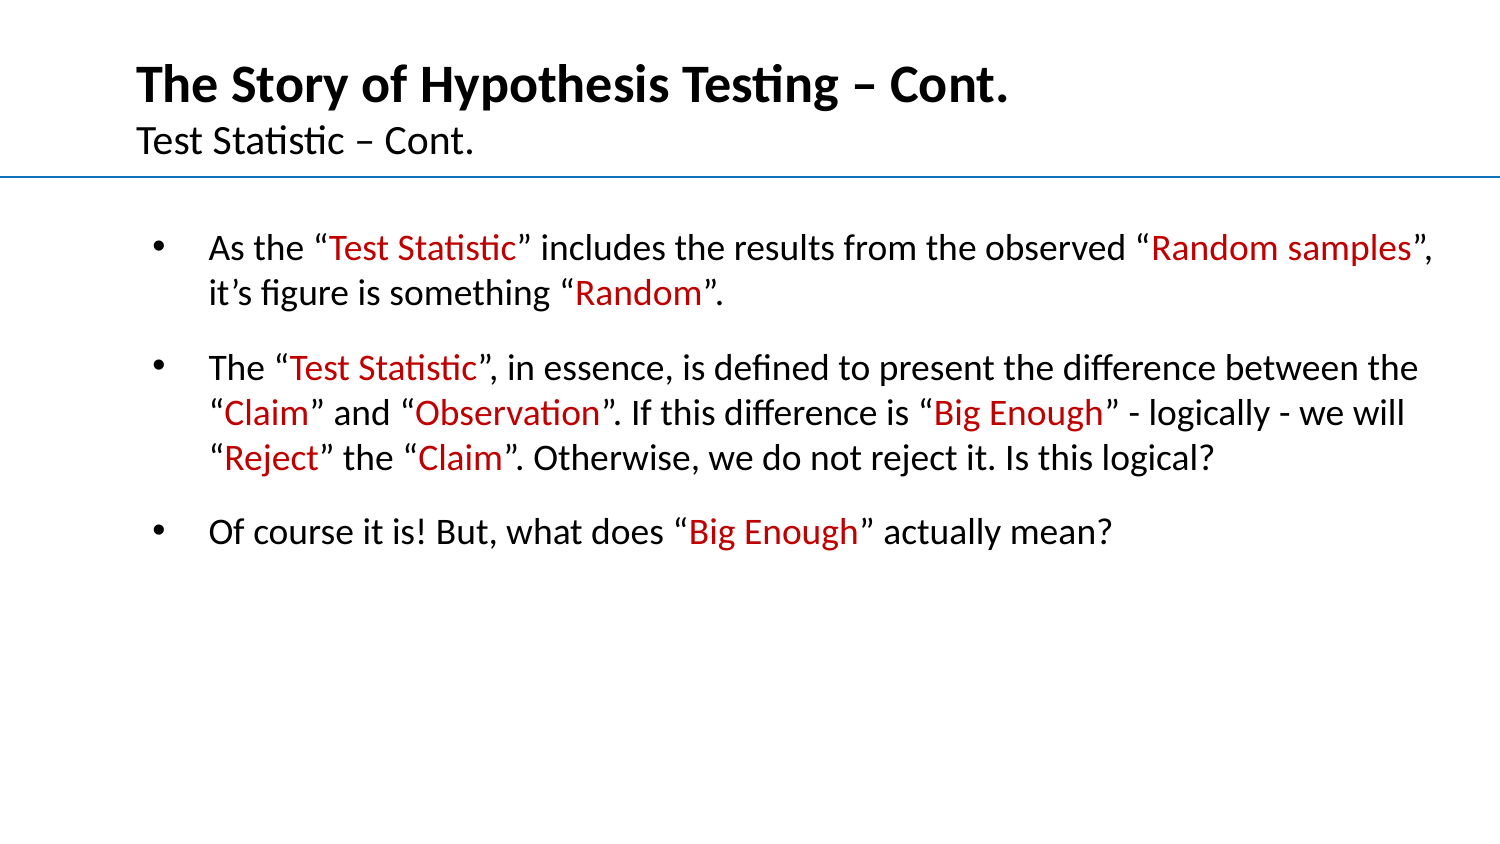

# The Story of Hypothesis Testing – Cont.
Test Statistic – Cont.
As the “Test Statistic” includes the results from the observed “Random samples”, it’s figure is something “Random”.
The “Test Statistic”, in essence, is defined to present the difference between the “Claim” and “Observation”. If this difference is “Big Enough” - logically - we will “Reject” the “Claim”. Otherwise, we do not reject it. Is this logical?
Of course it is! But, what does “Big Enough” actually mean?
25